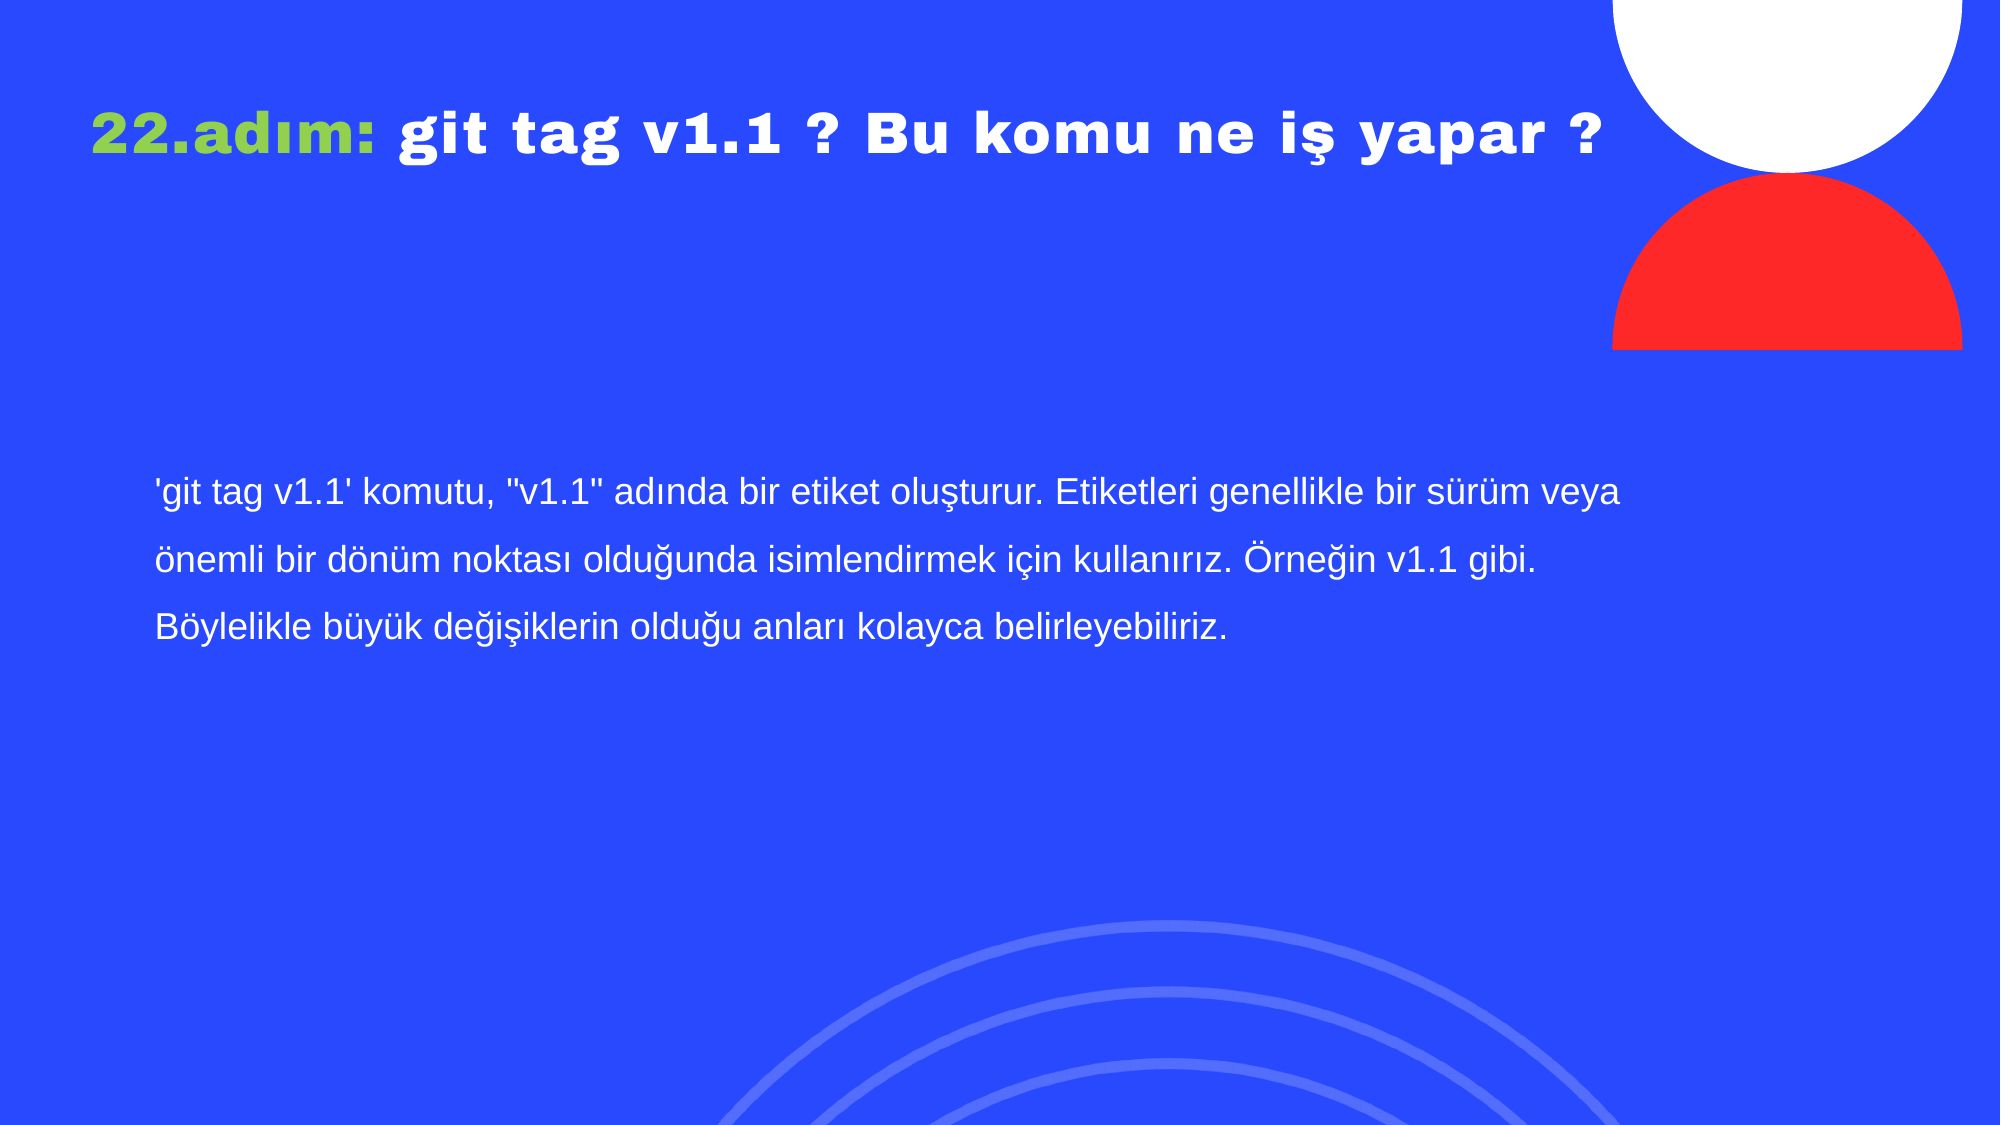

# 22.adım: git tag v1.1 ? Bu komu ne iş yapar ?
'git tag v1.1' komutu, "v1.1" adında bir etiket oluşturur. Etiketleri genellikle bir sürüm veya önemli bir dönüm noktası olduğunda isimlendirmek için kullanırız. Örneğin v1.1 gibi. Böylelikle büyük değişiklerin olduğu anları kolayca belirleyebiliriz.